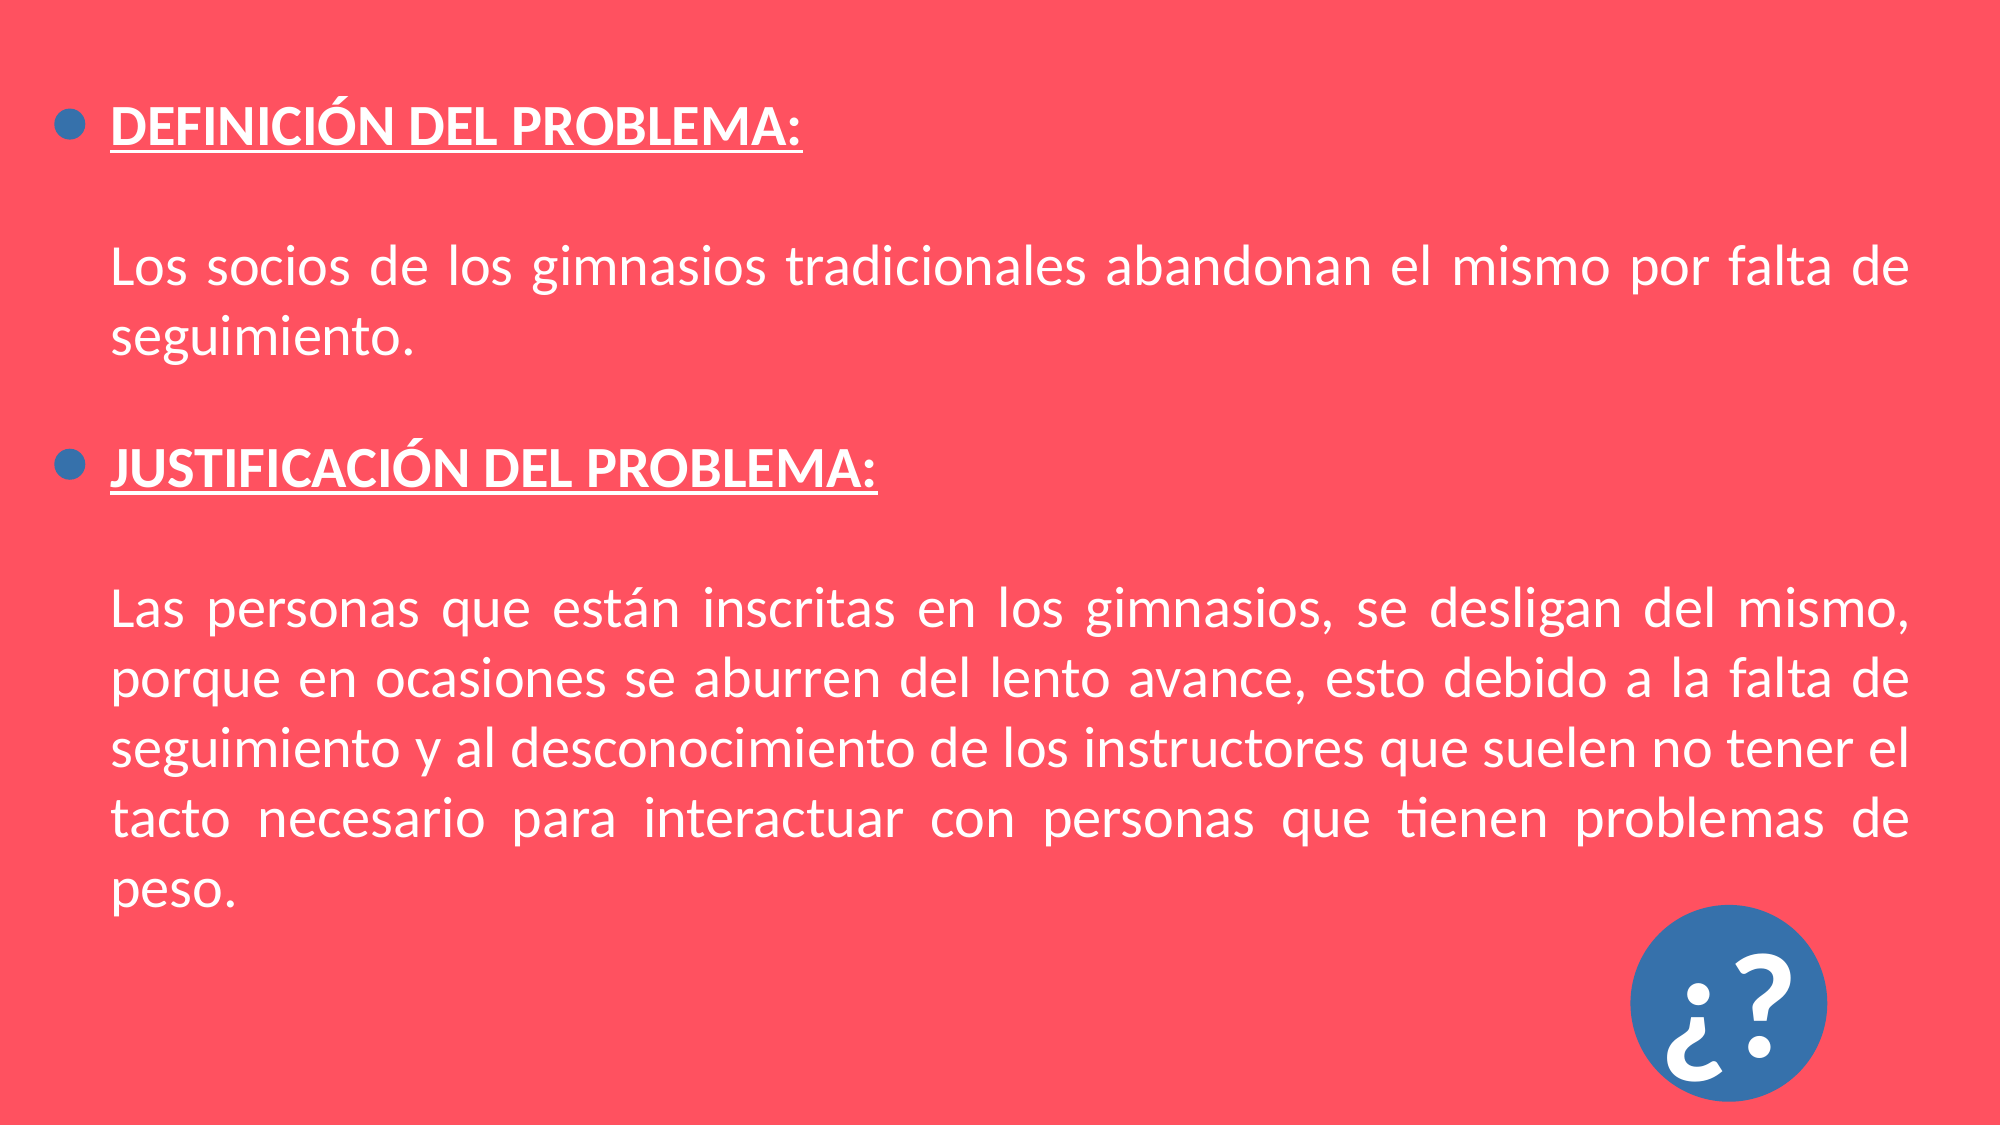

DEFINICIÓN DEL PROBLEMA:

Los socios de los gimnasios tradicionales abandonan el mismo por falta de seguimiento.

JUSTIFICACIÓN DEL PROBLEMA:

Las personas que están inscritas en los gimnasios, se desligan del mismo, porque en ocasiones se aburren del lento avance, esto debido a la falta de seguimiento y al desconocimiento de los instructores que suelen no tener el tacto necesario para interactuar con personas que tienen problemas de peso.

¿?